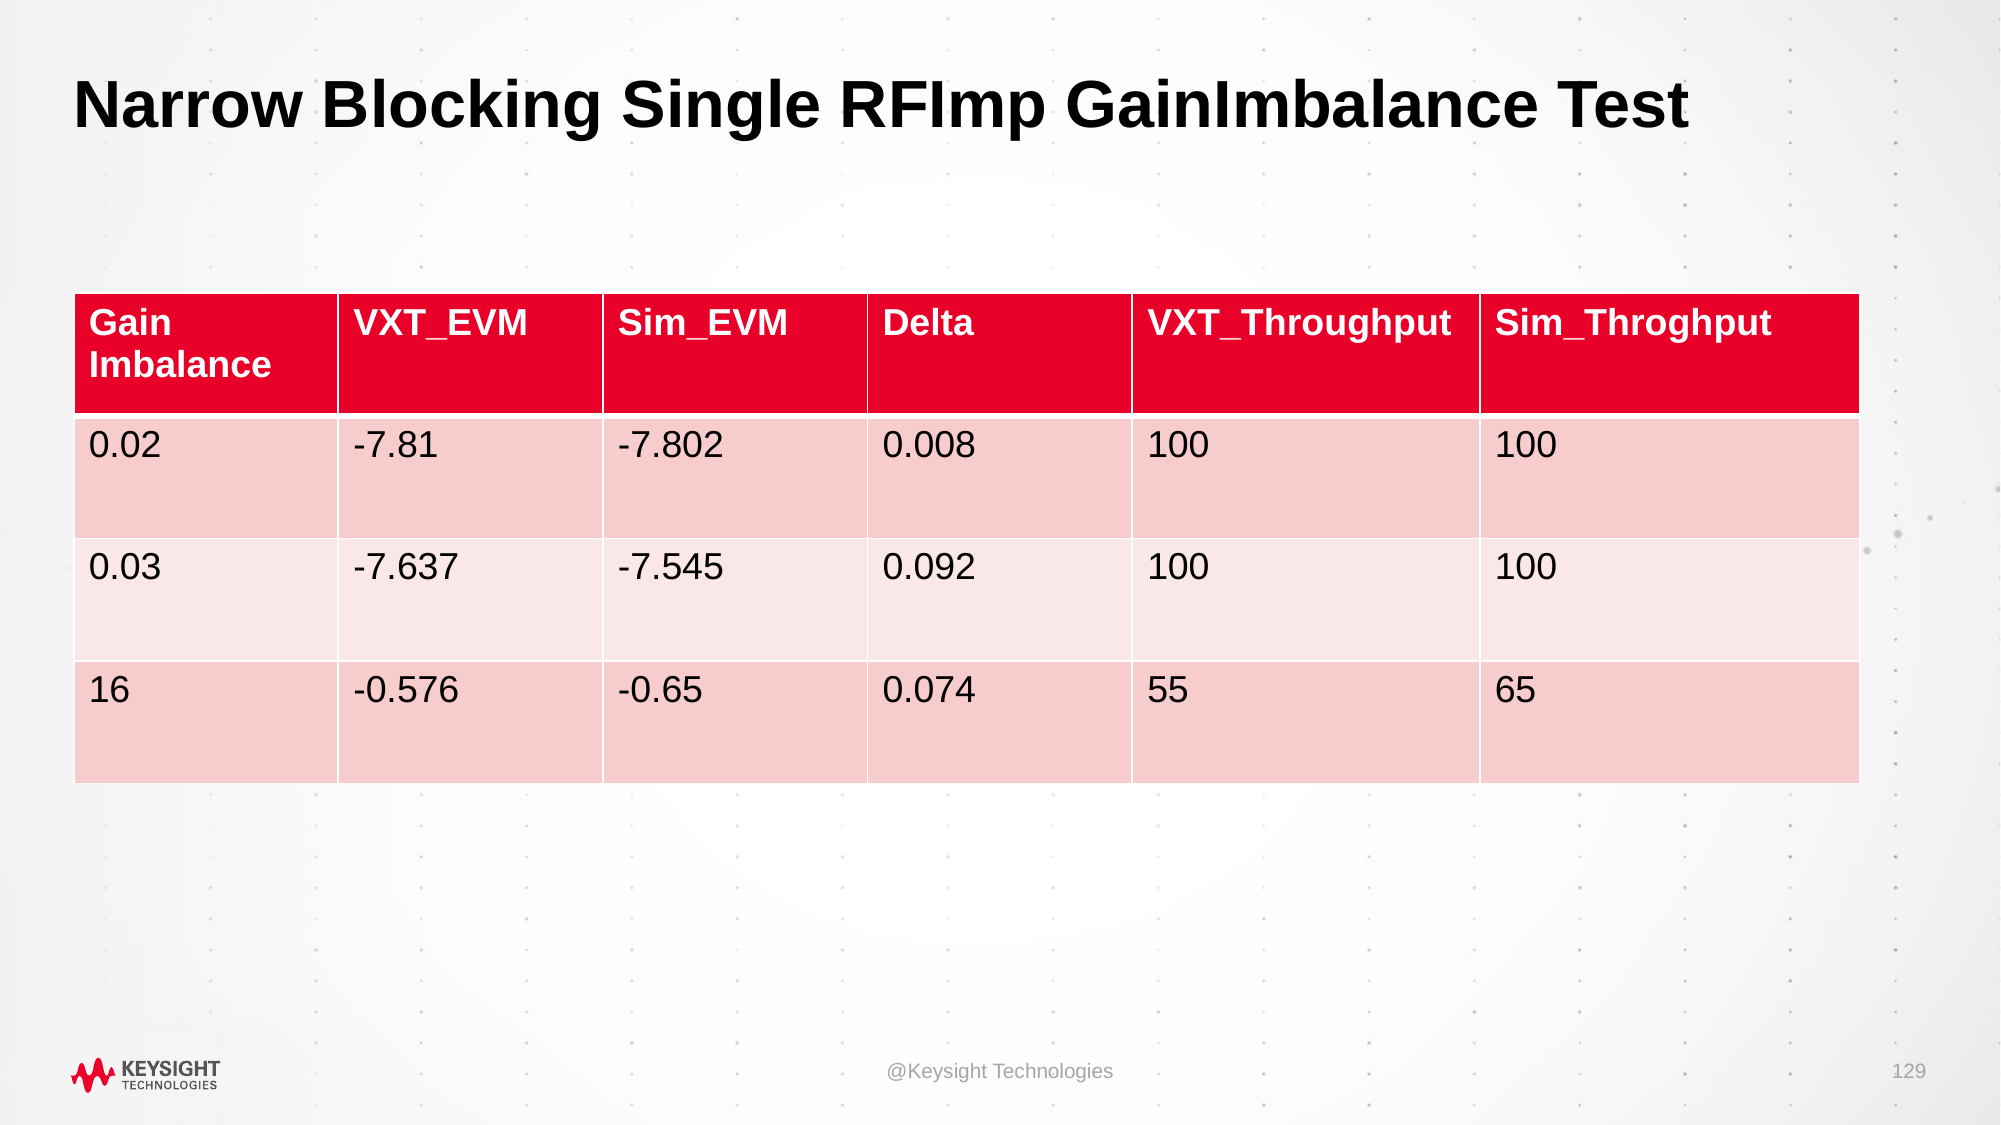

# Narrow Blocking Single RFImp GainImbalance Test

| Gain Imbalance | VXT\_EVM | Sim\_EVM | Delta | VXT\_Throughput | Sim\_Throghput |
| --- | --- | --- | --- | --- | --- |
| 0.02 | -7.81 | -7.802 | 0.008 | 100 | 100 |
| 0.03 | -7.637 | -7.545 | 0.092 | 100 | 100 |
| 16 | -0.576 | -0.65 | 0.074 | 55 | 65 |
@Keysight Technologies